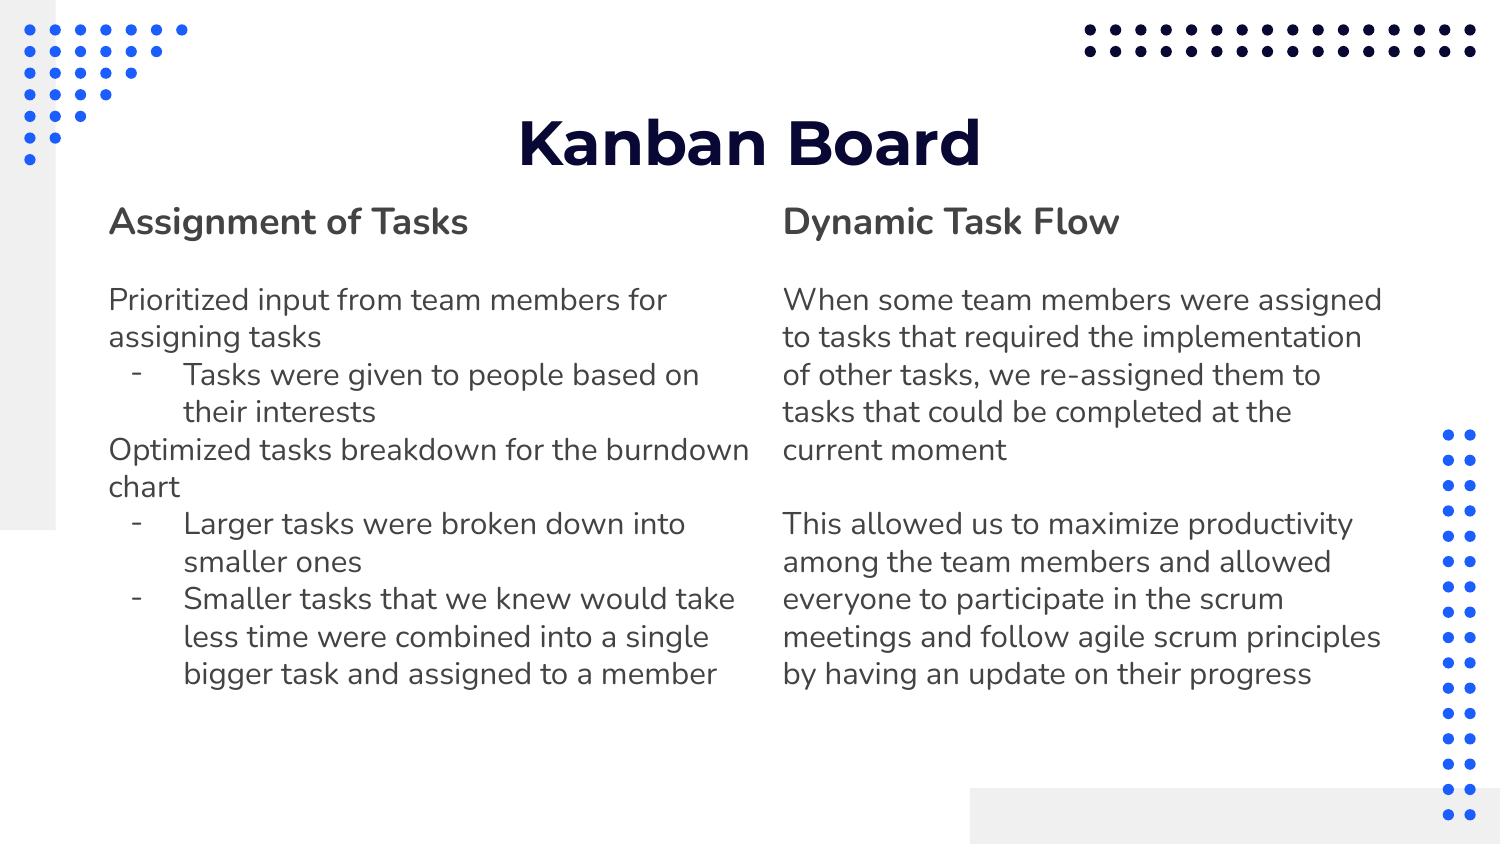

# Kanban Board
Assignment of Tasks

Prioritized input from team members for assigning tasks
Tasks were given to people based on their interests
Optimized tasks breakdown for the burndown chart
Larger tasks were broken down into smaller ones
Smaller tasks that we knew would take less time were combined into a single bigger task and assigned to a member
Dynamic Task Flow

When some team members were assigned to tasks that required the implementation of other tasks, we re-assigned them to tasks that could be completed at the current moment

This allowed us to maximize productivity among the team members and allowed everyone to participate in the scrum meetings and follow agile scrum principles by having an update on their progress